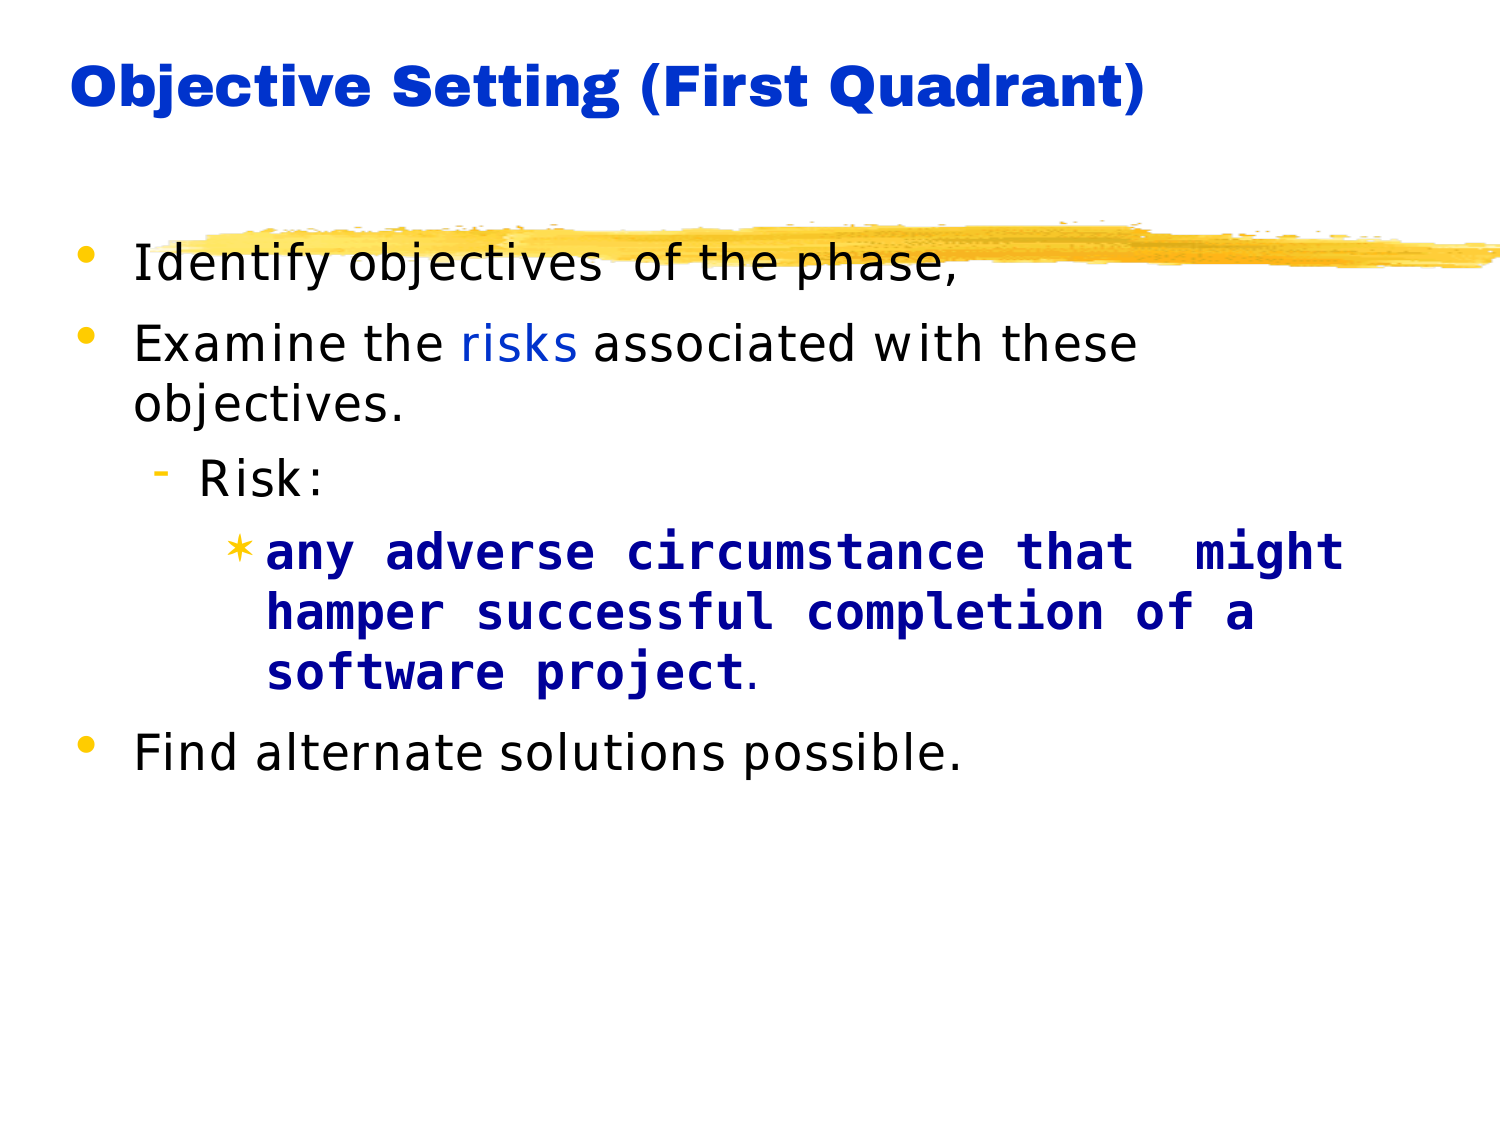

# Objective Setting (First Quadrant)
Identify objectives  of the phase,
Examine the risks associated with these objectives.
Risk:
any adverse circumstance that  might hamper successful completion of a software project.
Find alternate solutions possible.
62